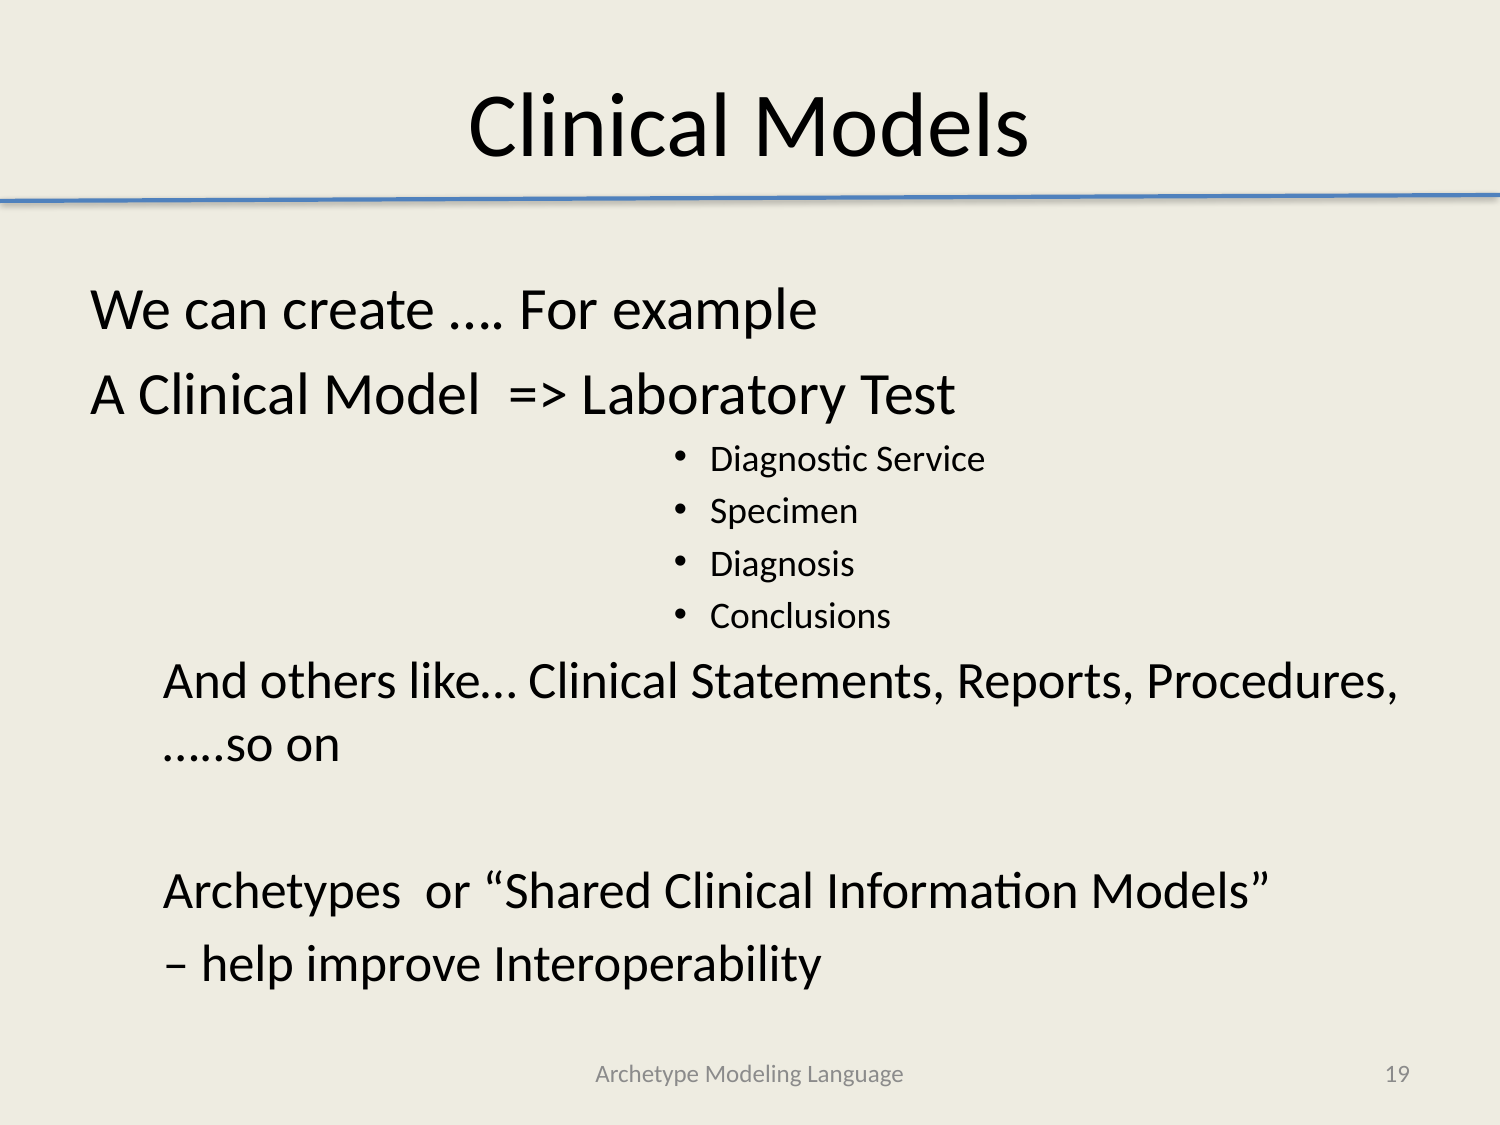

# Clinical Models
We can create …. For example
A Clinical Model  => Laboratory Test
Diagnostic Service
Specimen
Diagnosis
Conclusions
And others like… Clinical Statements, Reports, Procedures, …..so on

Archetypes  or “Shared Clinical Information Models”
	– help improve Interoperability

Archetype Modeling Language
19